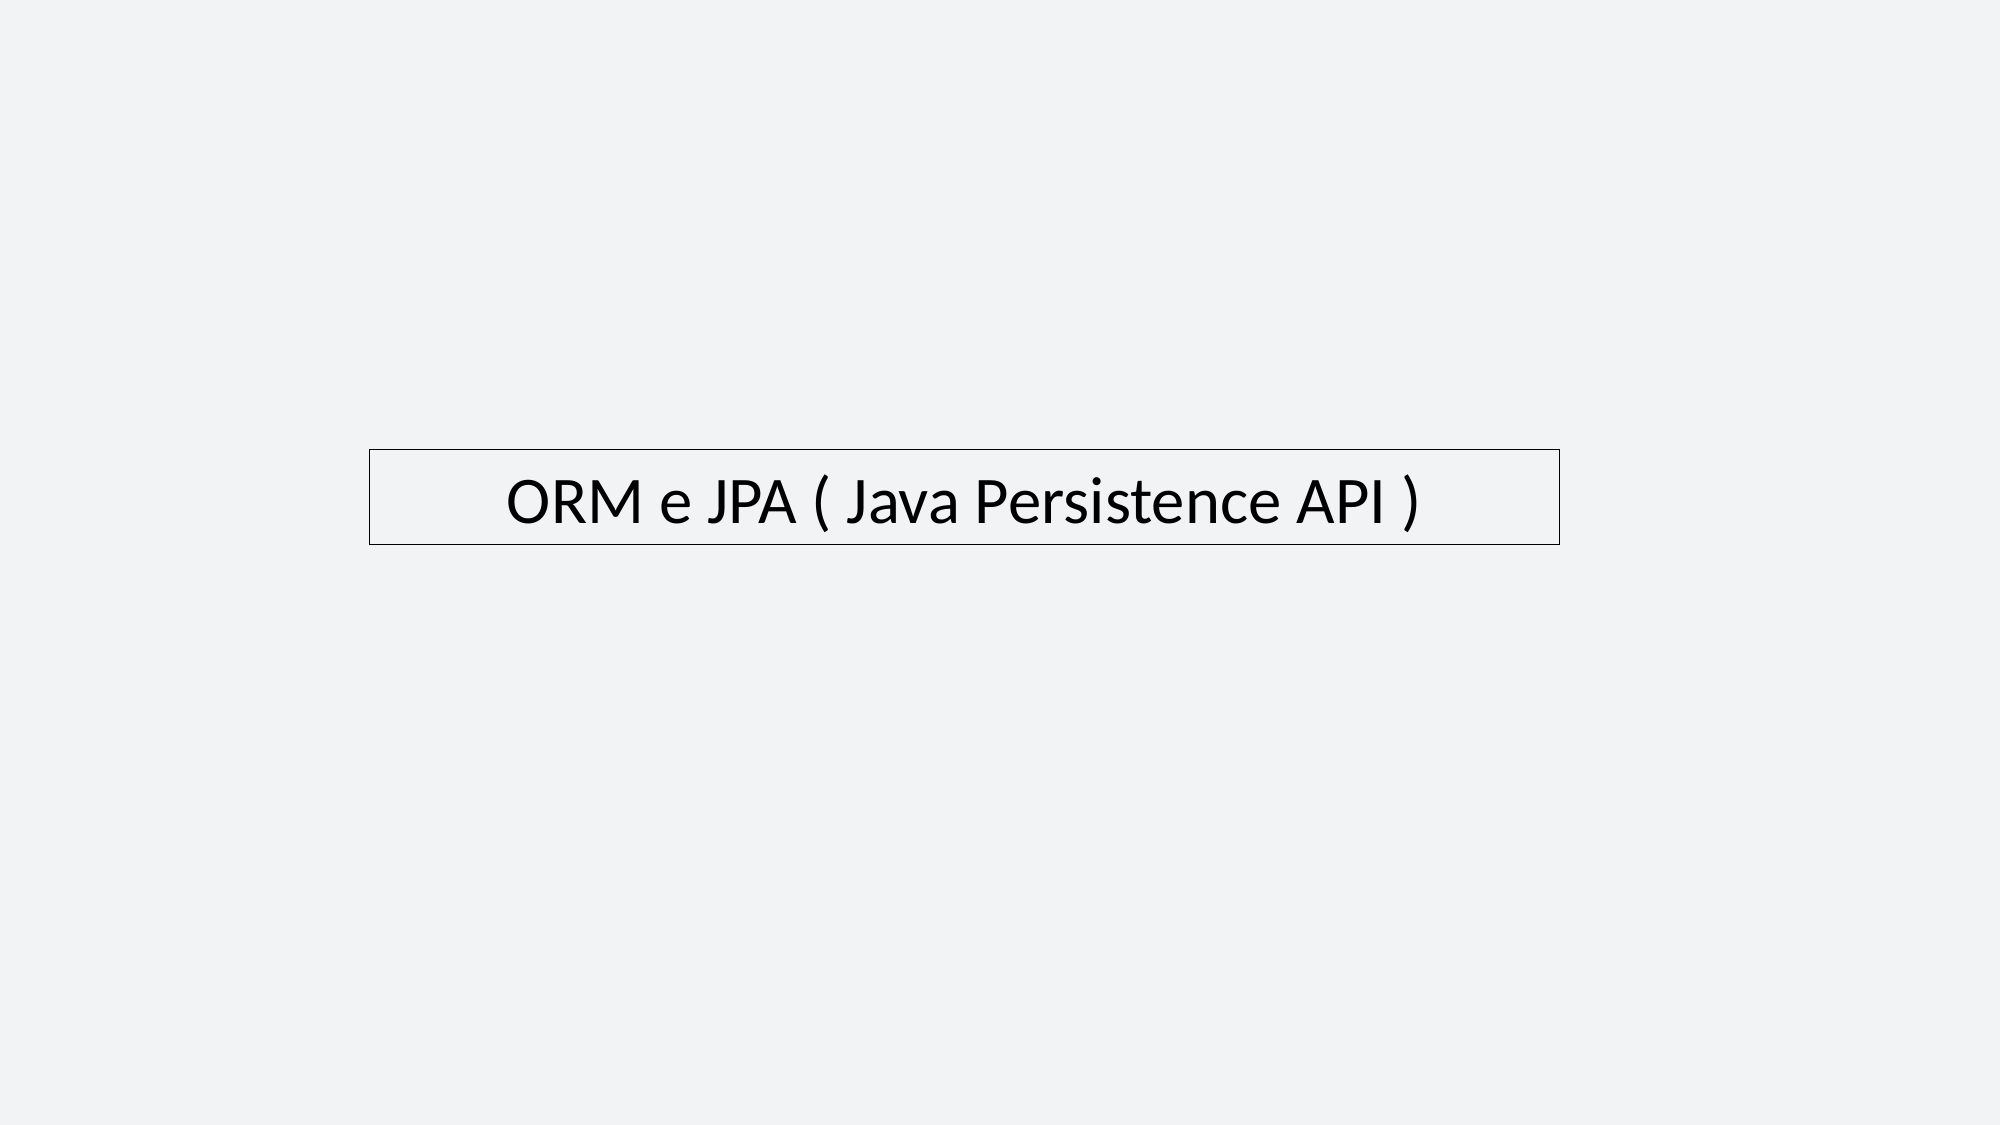

ORM e JPA ( Java Persistence API )